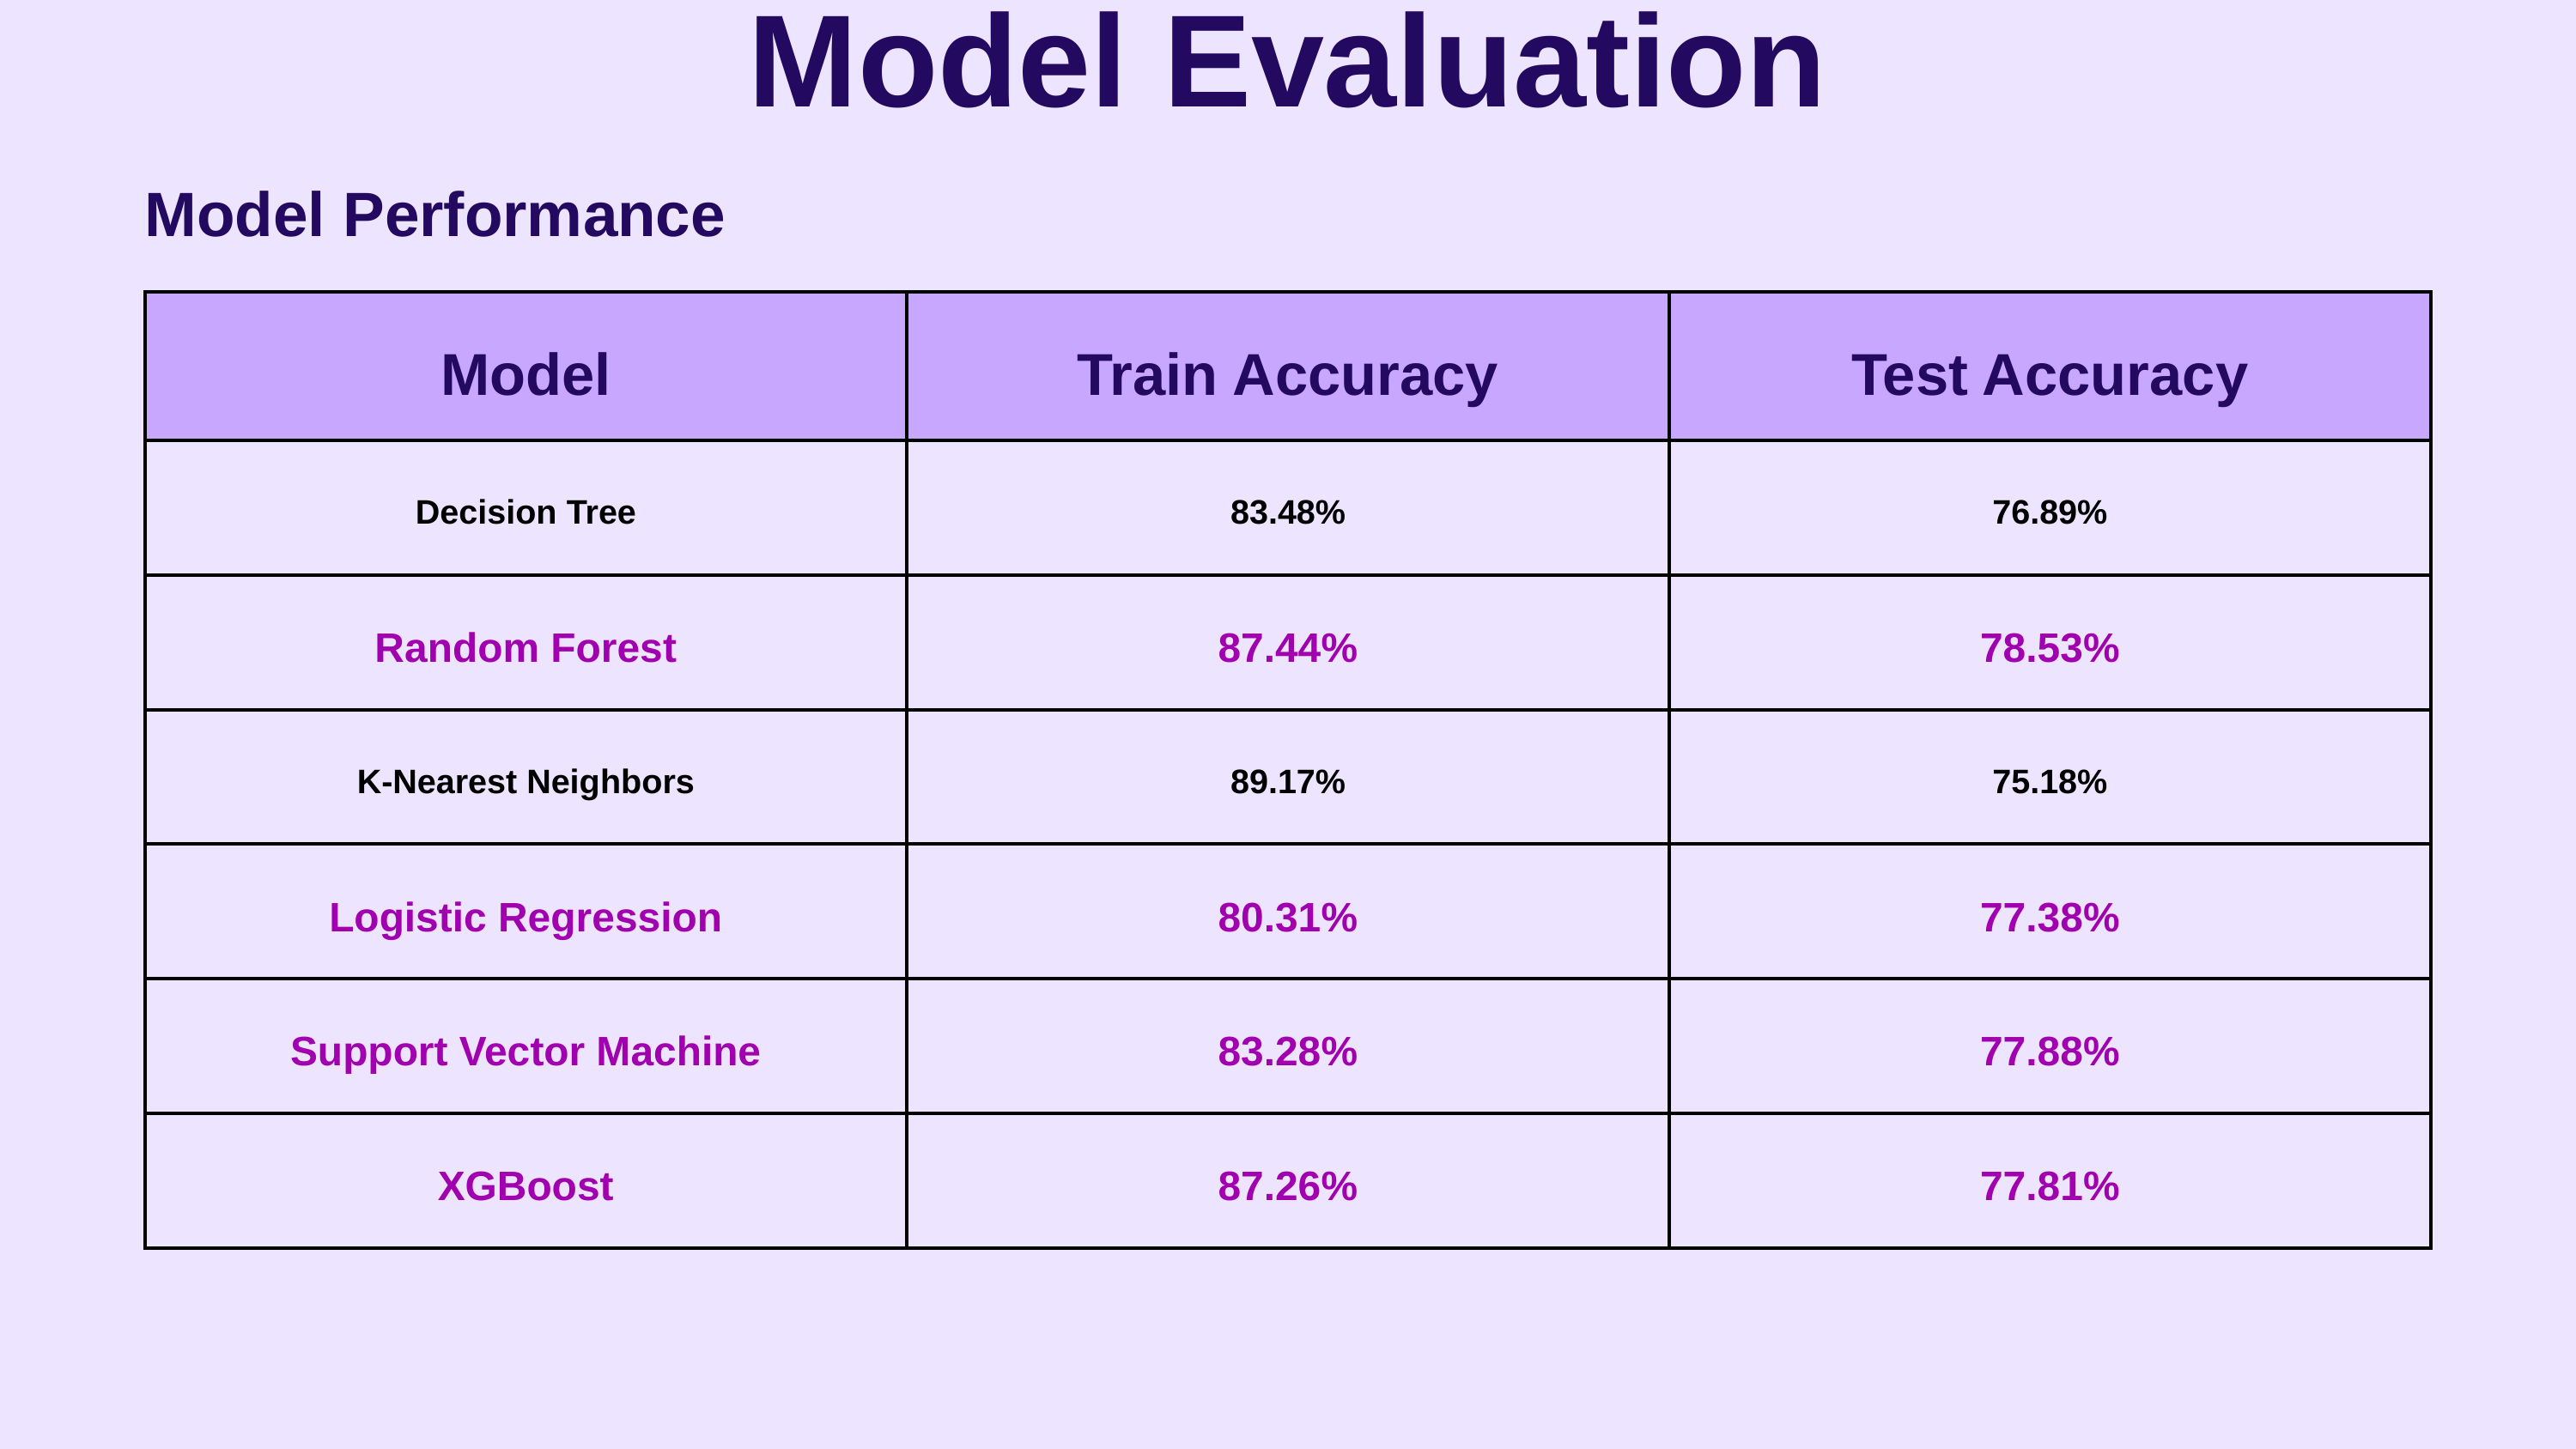

Model Evaluation
Model Performance
| Model | Train Accuracy | Test Accuracy |
| --- | --- | --- |
| Decision Tree | 83.48% | 76.89% |
| Random Forest | 87.44% | 78.53% |
| K-Nearest Neighbors | 89.17% | 75.18% |
| Logistic Regression | 80.31% | 77.38% |
| Support Vector Machine | 83.28% | 77.88% |
| XGBoost | 87.26% | 77.81% |